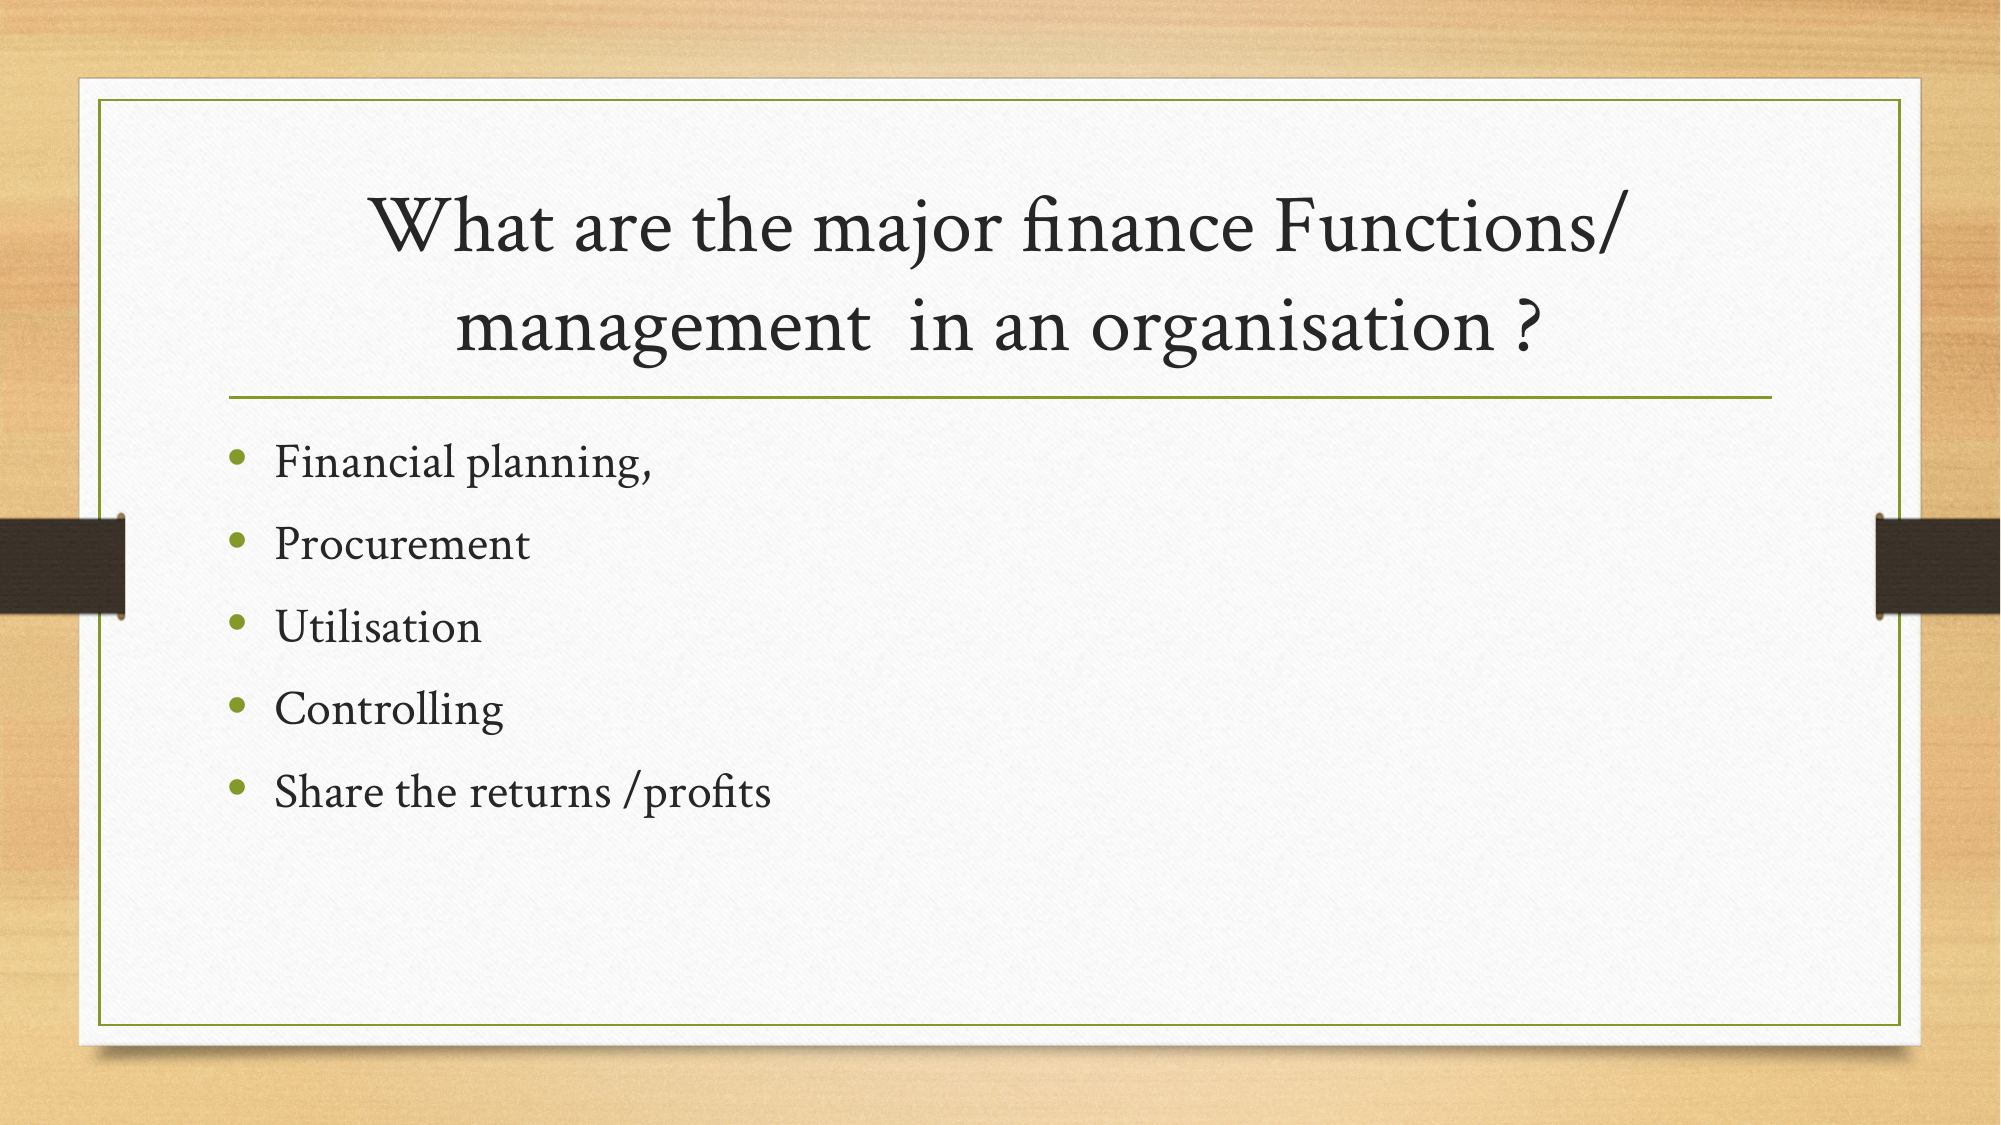

# What are the major finance Functions/ management  in an organisation ?
Financial planning,
Procurement
Utilisation
Controlling
Share the returns /profits